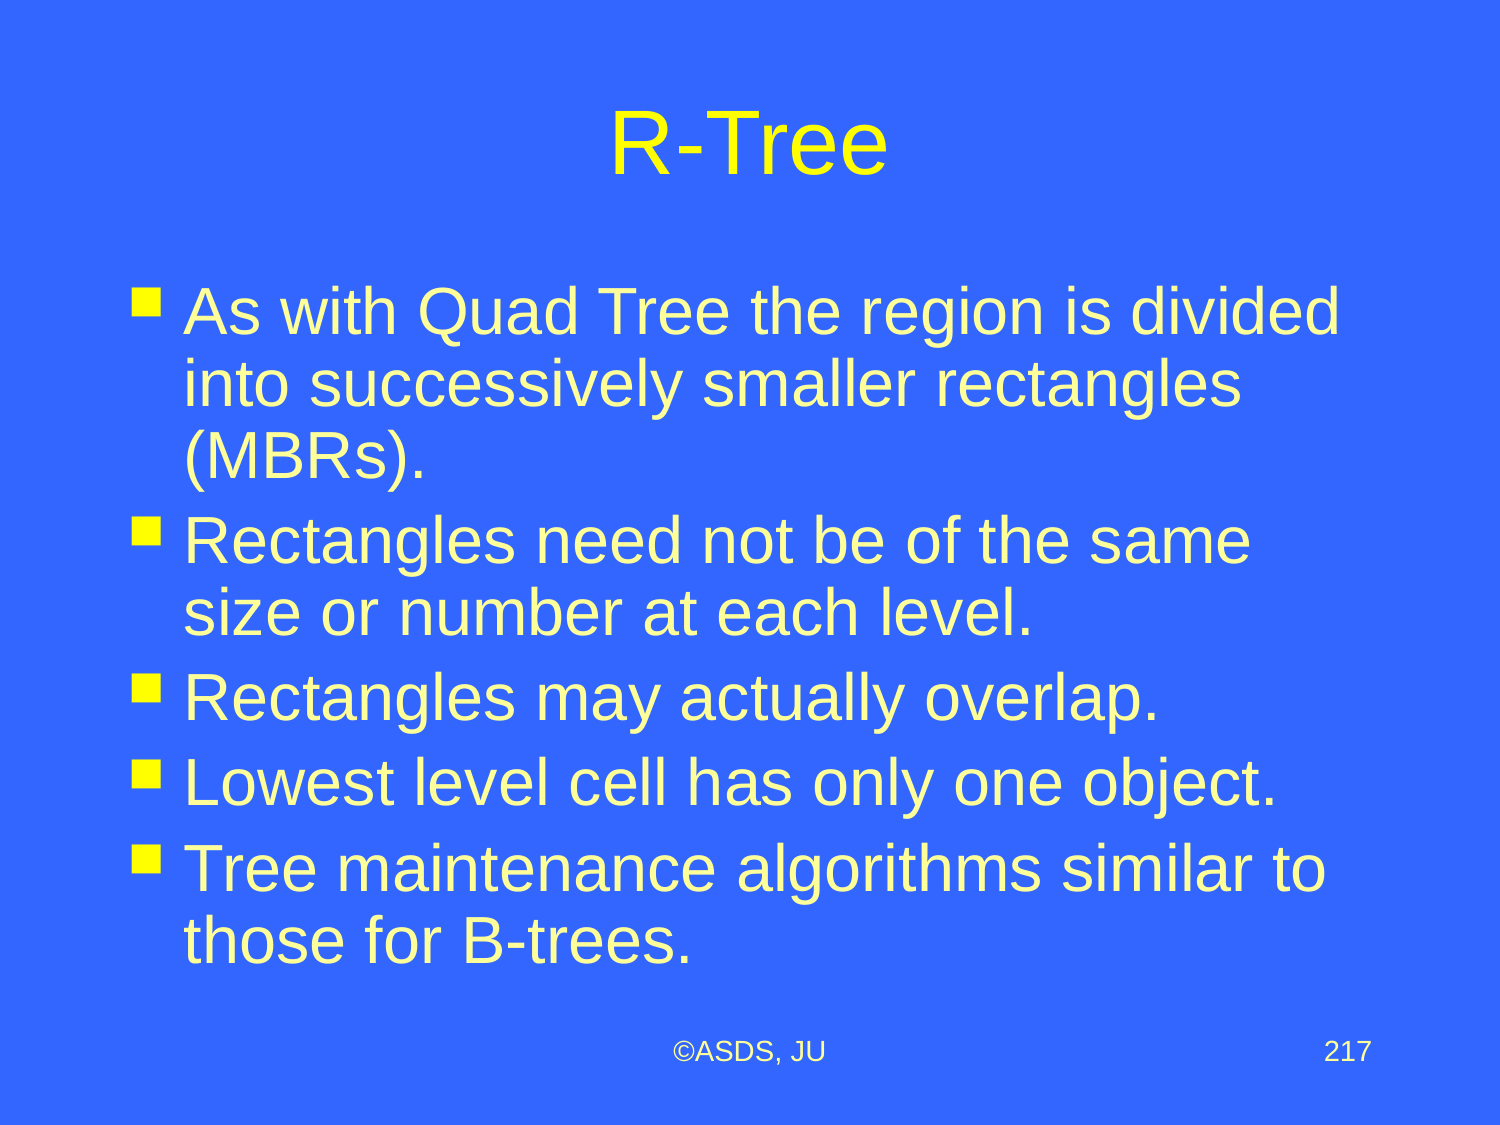

# R-Tree
As with Quad Tree the region is divided into successively smaller rectangles (MBRs).
Rectangles need not be of the same size or number at each level.
Rectangles may actually overlap.
Lowest level cell has only one object.
Tree maintenance algorithms similar to those for B-trees.
©ASDS, JU
217